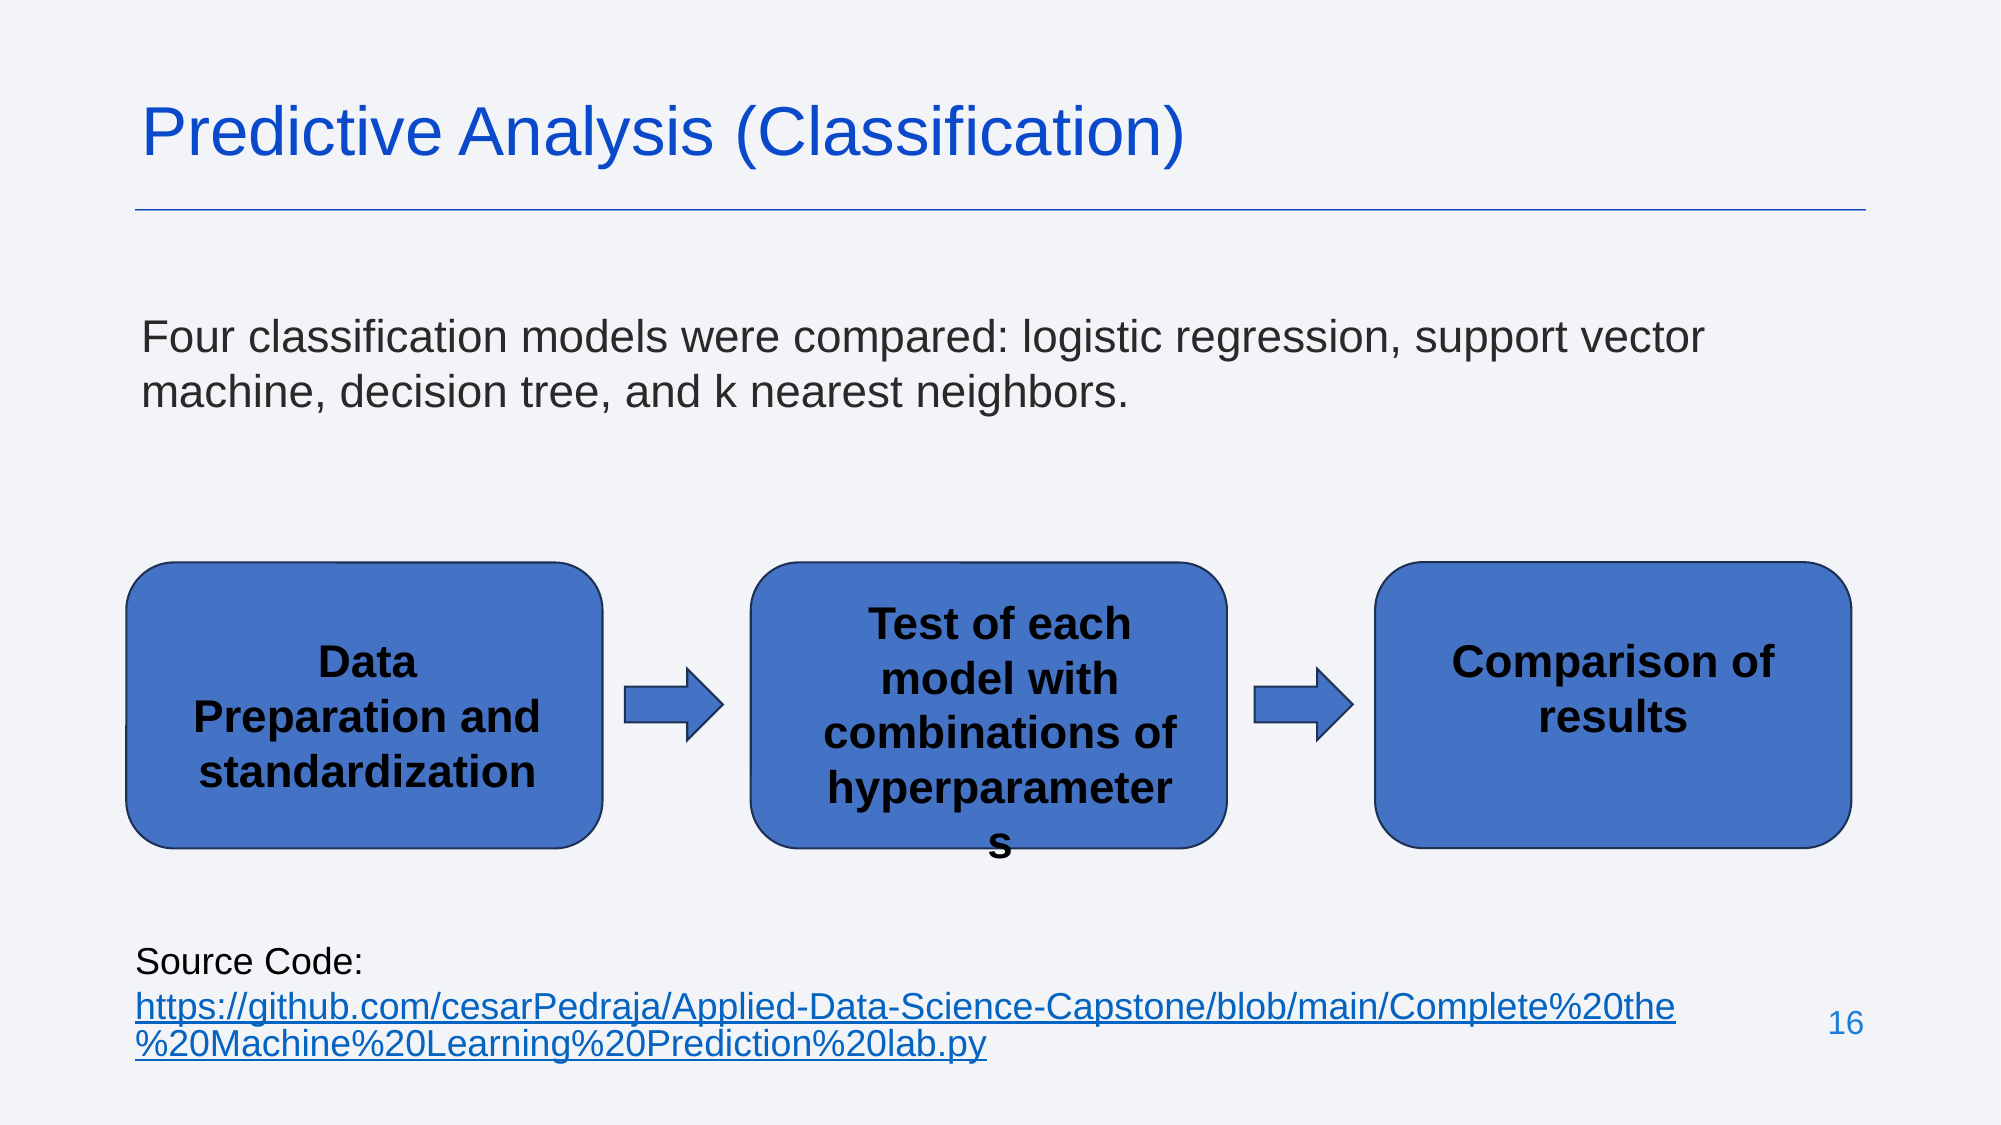

Predictive Analysis (Classification)
Four classification models were compared: logistic regression, support vector machine, decision tree, and k nearest neighbors.

Test of each model with combinations of hyperparameters
Data Preparation and standardization
Comparison of results

Source Code: https://github.com/cesarPedraja/Applied-Data-Science-Capstone/blob/main/Complete%20the%20Machine%20Learning%20Prediction%20lab.py
16